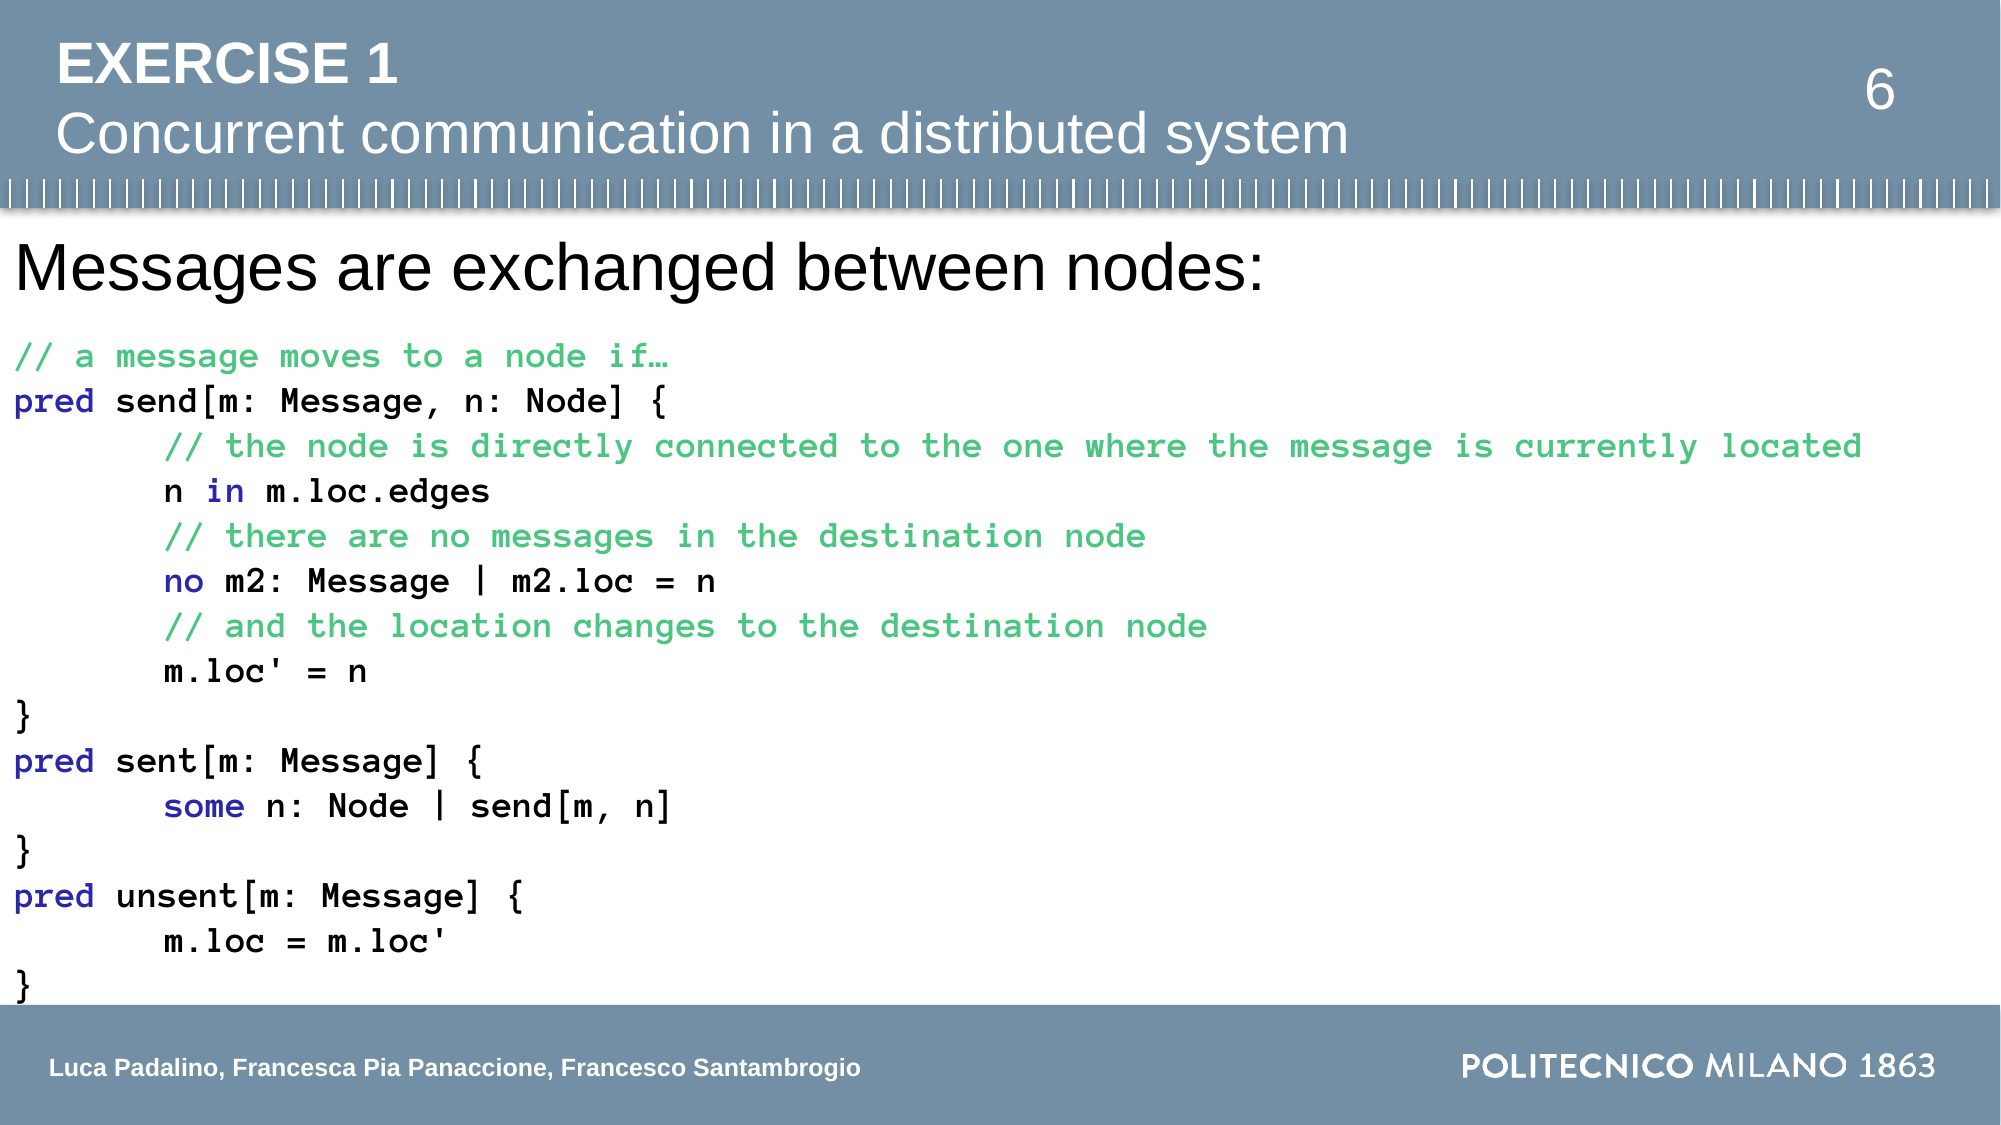

EXERCISE 1
6
Concurrent communication in a distributed system
Messages are exchanged between nodes:
// a message moves to a node if…
pred send[m: Message, n: Node] {
	// the node is directly connected to the one where the message is currently located
	n in m.loc.edges
	// there are no messages in the destination node
	no m2: Message | m2.loc = n
	// and the location changes to the destination node
	m.loc' = n
}
pred sent[m: Message] {
	some n: Node | send[m, n]
}
pred unsent[m: Message] {
	m.loc = m.loc'
}